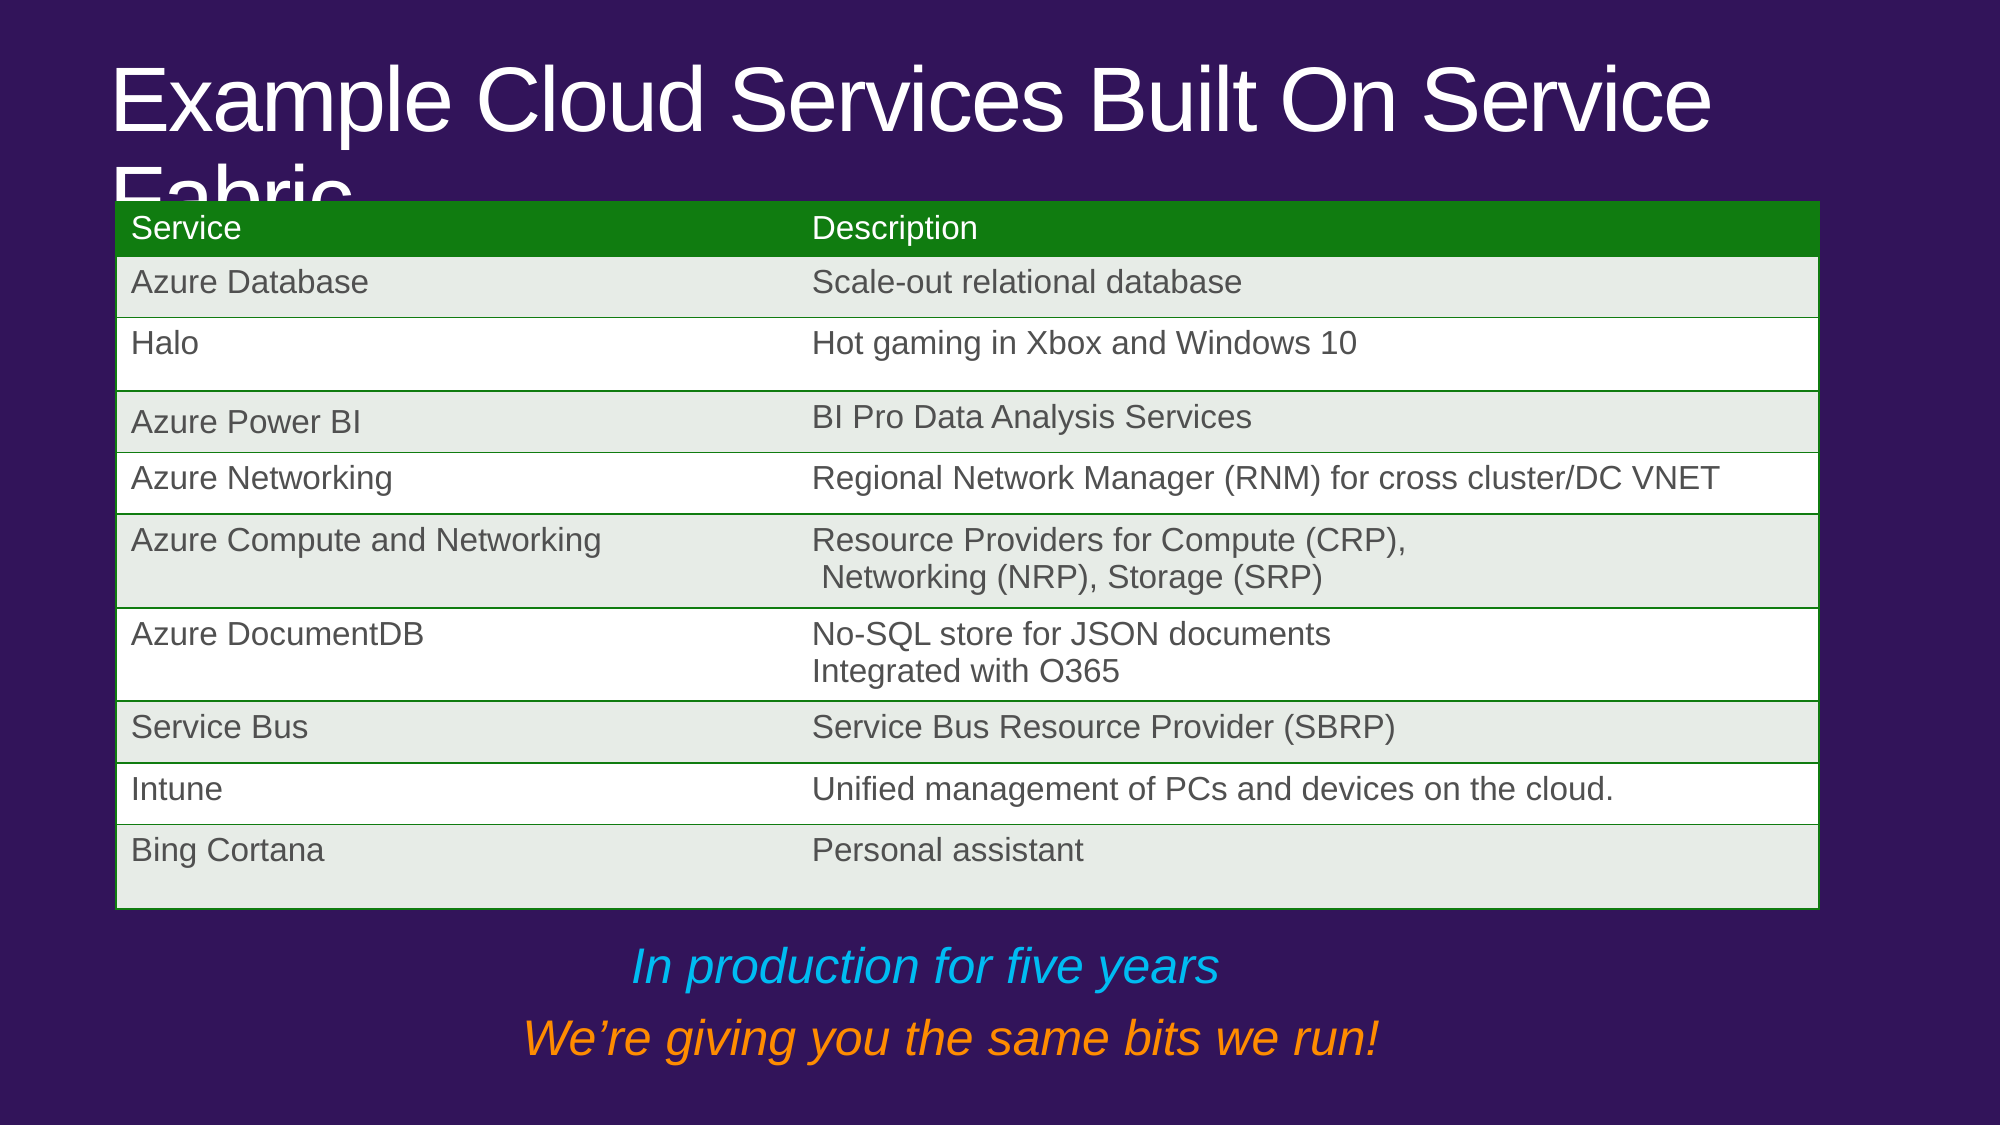

# Example Cloud Services Built On Service Fabric
| Service | Description |
| --- | --- |
| Azure Database | Scale-out relational database |
| Halo | Hot gaming in Xbox and Windows 10 |
| Azure Power BI | BI Pro Data Analysis Services |
| Azure Networking | Regional Network Manager (RNM) for cross cluster/DC VNET |
| Azure Compute and Networking | Resource Providers for Compute (CRP), Networking (NRP), Storage (SRP) |
| Azure DocumentDB | No-SQL store for JSON documents Integrated with O365 |
| Service Bus | Service Bus Resource Provider (SBRP) |
| Intune | Unified management of PCs and devices on the cloud. |
| Bing Cortana | Personal assistant |
In production for five years
We’re giving you the same bits we run!